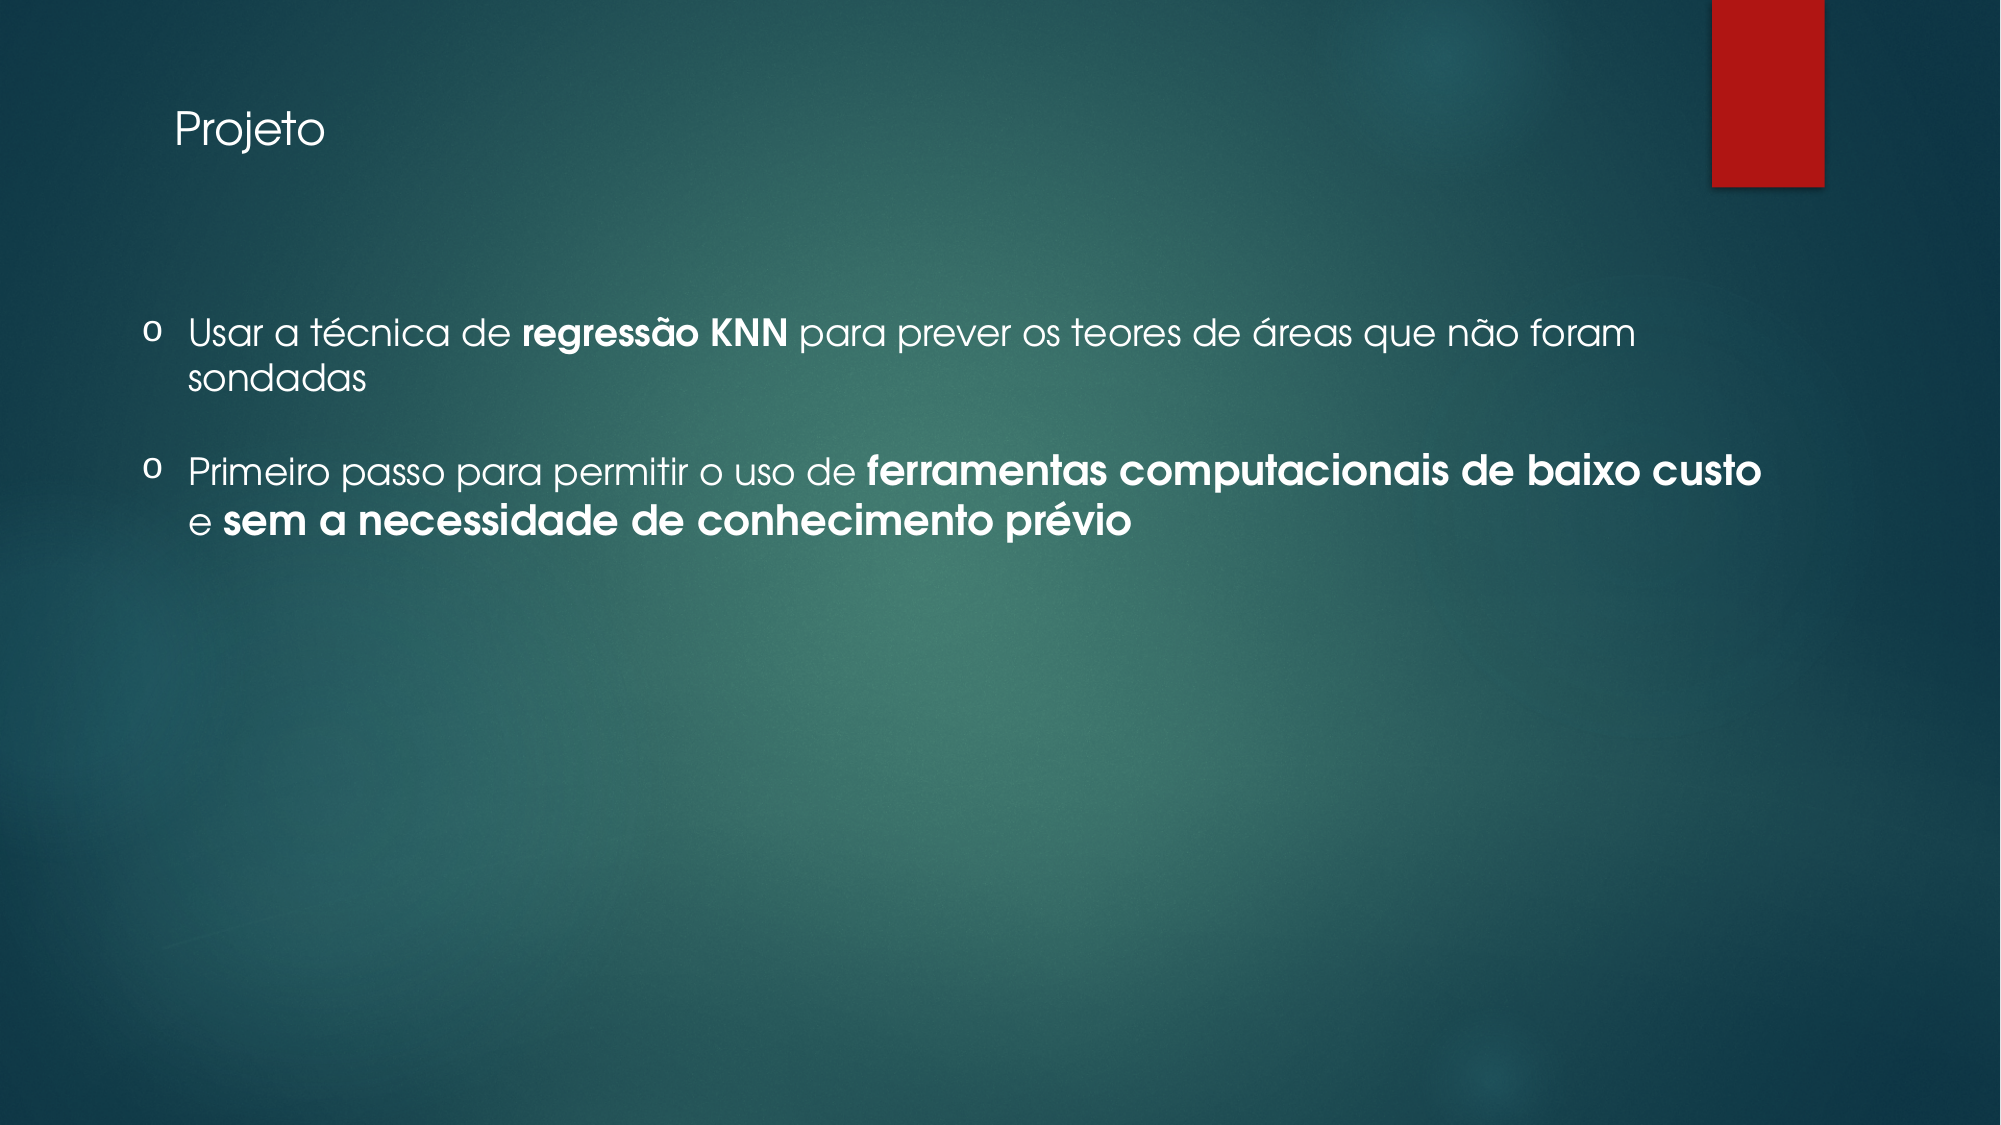

Projeto
Usar a técnica de regressão KNN para prever os teores de áreas que não foram sondadas

Primeiro passo para permitir o uso de ferramentas computacionais de baixo custo e sem a necessidade de conhecimento prévio